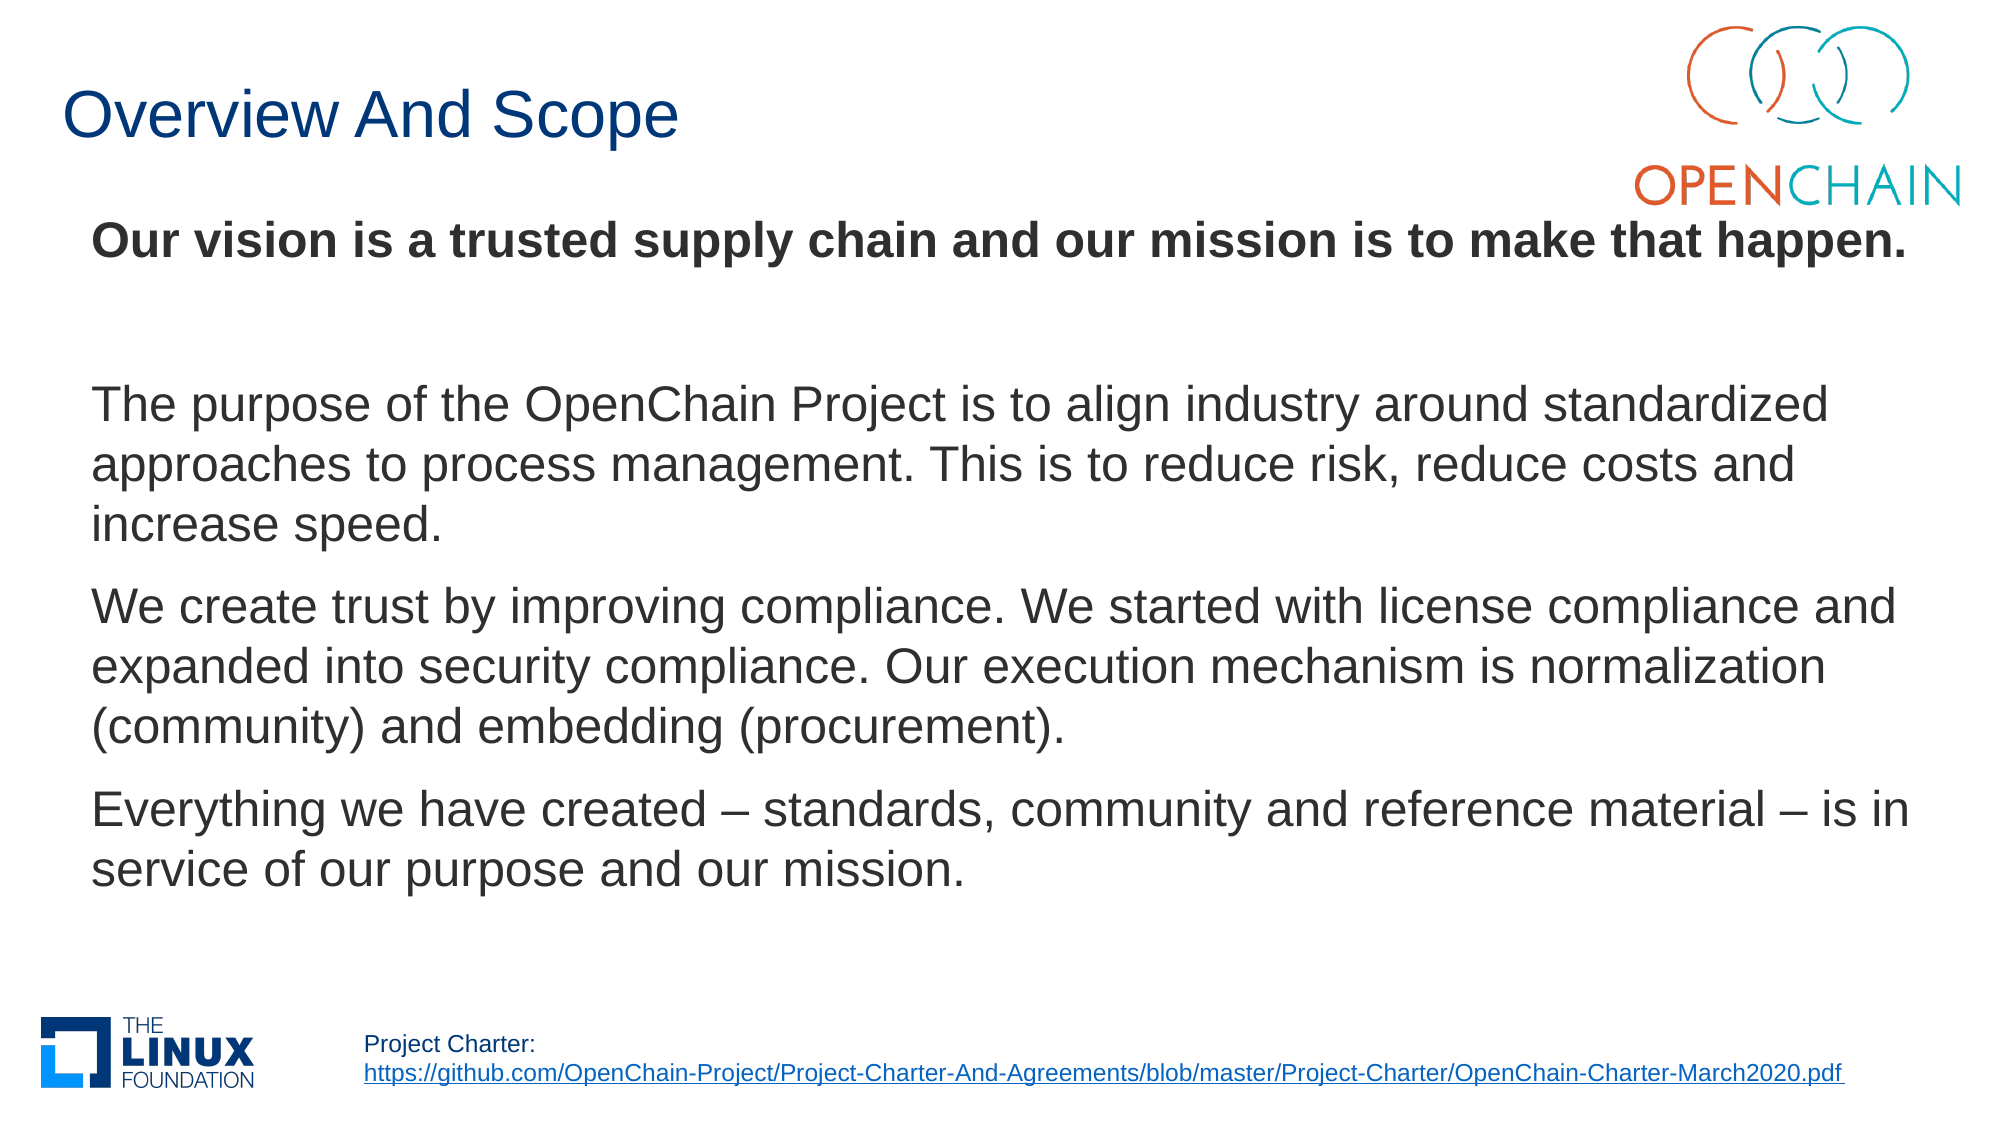

# Overview And Scope
Our vision is a trusted supply chain and our mission is to make that happen.

The purpose of the OpenChain Project is to align industry around standardized approaches to process management. This is to reduce risk, reduce costs and increase speed.
We create trust by improving compliance. We started with license compliance and expanded into security compliance. Our execution mechanism is normalization (community) and embedding (procurement).
Everything we have created – standards, community and reference material – is in service of our purpose and our mission.
Project Charter:
https://github.com/OpenChain-Project/Project-Charter-And-Agreements/blob/master/Project-Charter/OpenChain-Charter-March2020.pdf